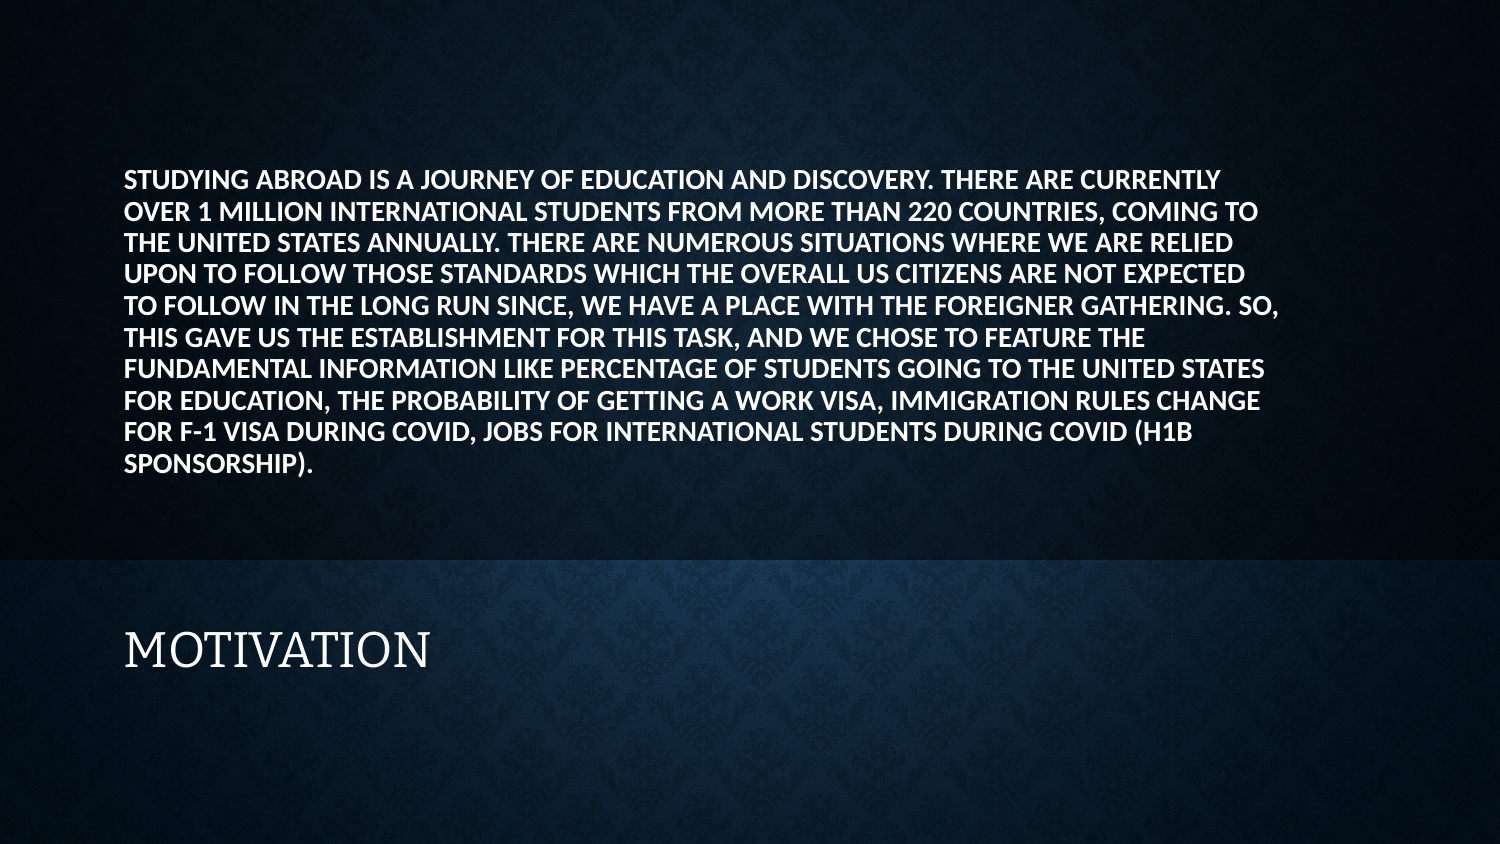

# STUDYING ABROAD IS A JOURNEY OF EDUCATION AND DISCOVERY. THERE ARE CURRENTLY OVER 1 MILLION INTERNATIONAL STUDENTS FROM MORE THAN 220 COUNTRIES, COMING TO THE UNITED STATES ANNUALLY. THERE ARE NUMEROUS SITUATIONS WHERE WE ARE RELIED UPON TO FOLLOW THOSE STANDARDS WHICH THE OVERALL US CITIZENS ARE NOT EXPECTED TO FOLLOW IN THE LONG RUN SINCE, WE HAVE A PLACE WITH THE FOREIGNER GATHERING. SO, THIS GAVE US THE ESTABLISHMENT FOR THIS TASK, AND WE CHOSE TO FEATURE THE FUNDAMENTAL INFORMATION LIKE PERCENTAGE OF STUDENTS GOING TO THE UNITED STATES FOR EDUCATION, THE PROBABILITY OF GETTING A WORK VISA, IMMIGRATION RULES CHANGE FOR F-1 VISA DURING COVID, JOBS FOR INTERNATIONAL STUDENTS DURING COVID (H1B SPONSORSHIP).
MOTIVATION